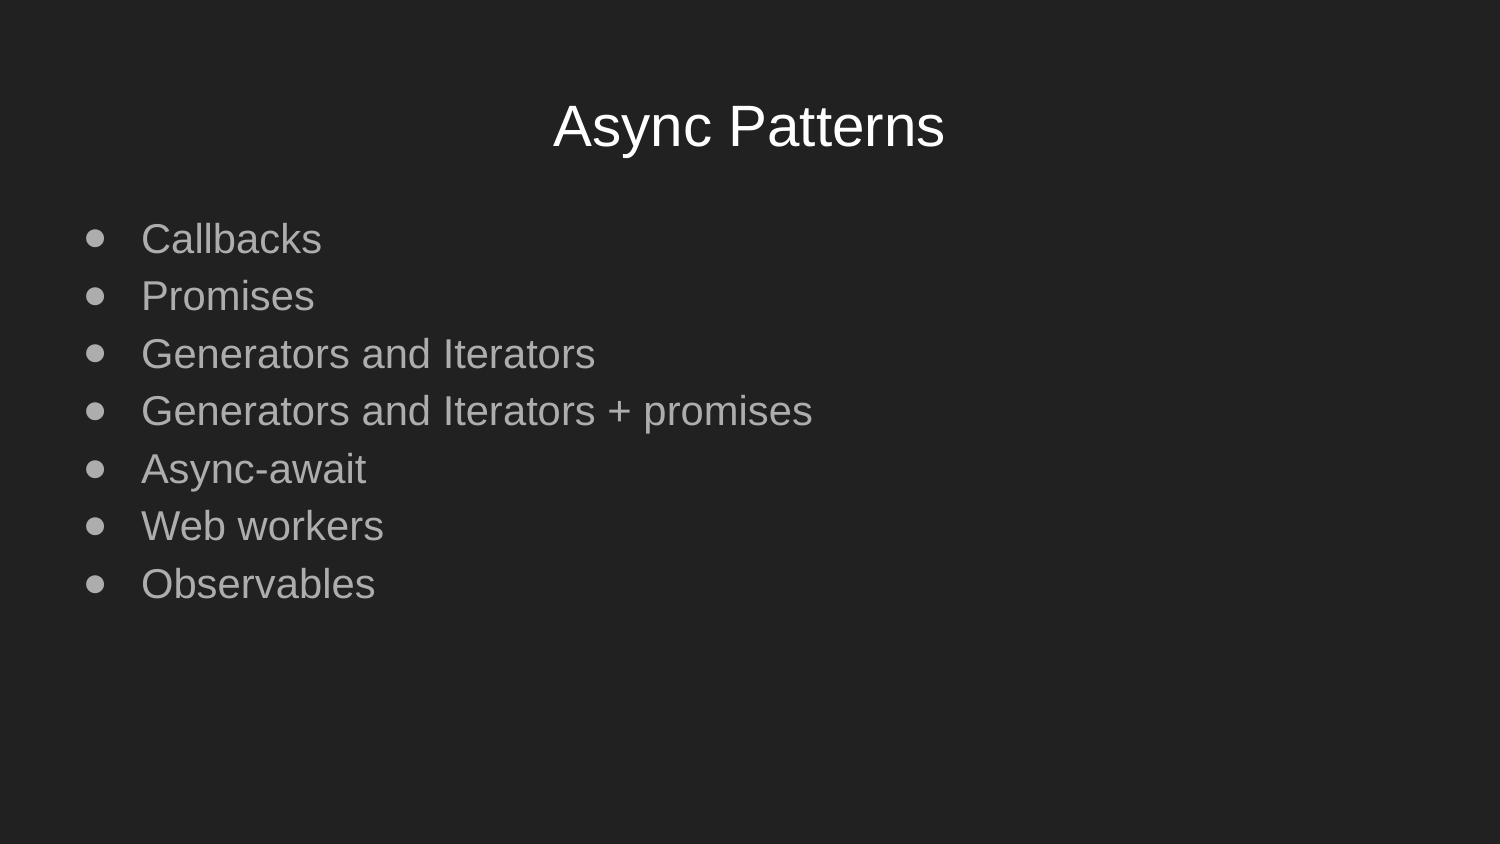

# Async Patterns
Callbacks
Promises
Generators and Iterators
Generators and Iterators + promises
Async-await
Web workers
Observables